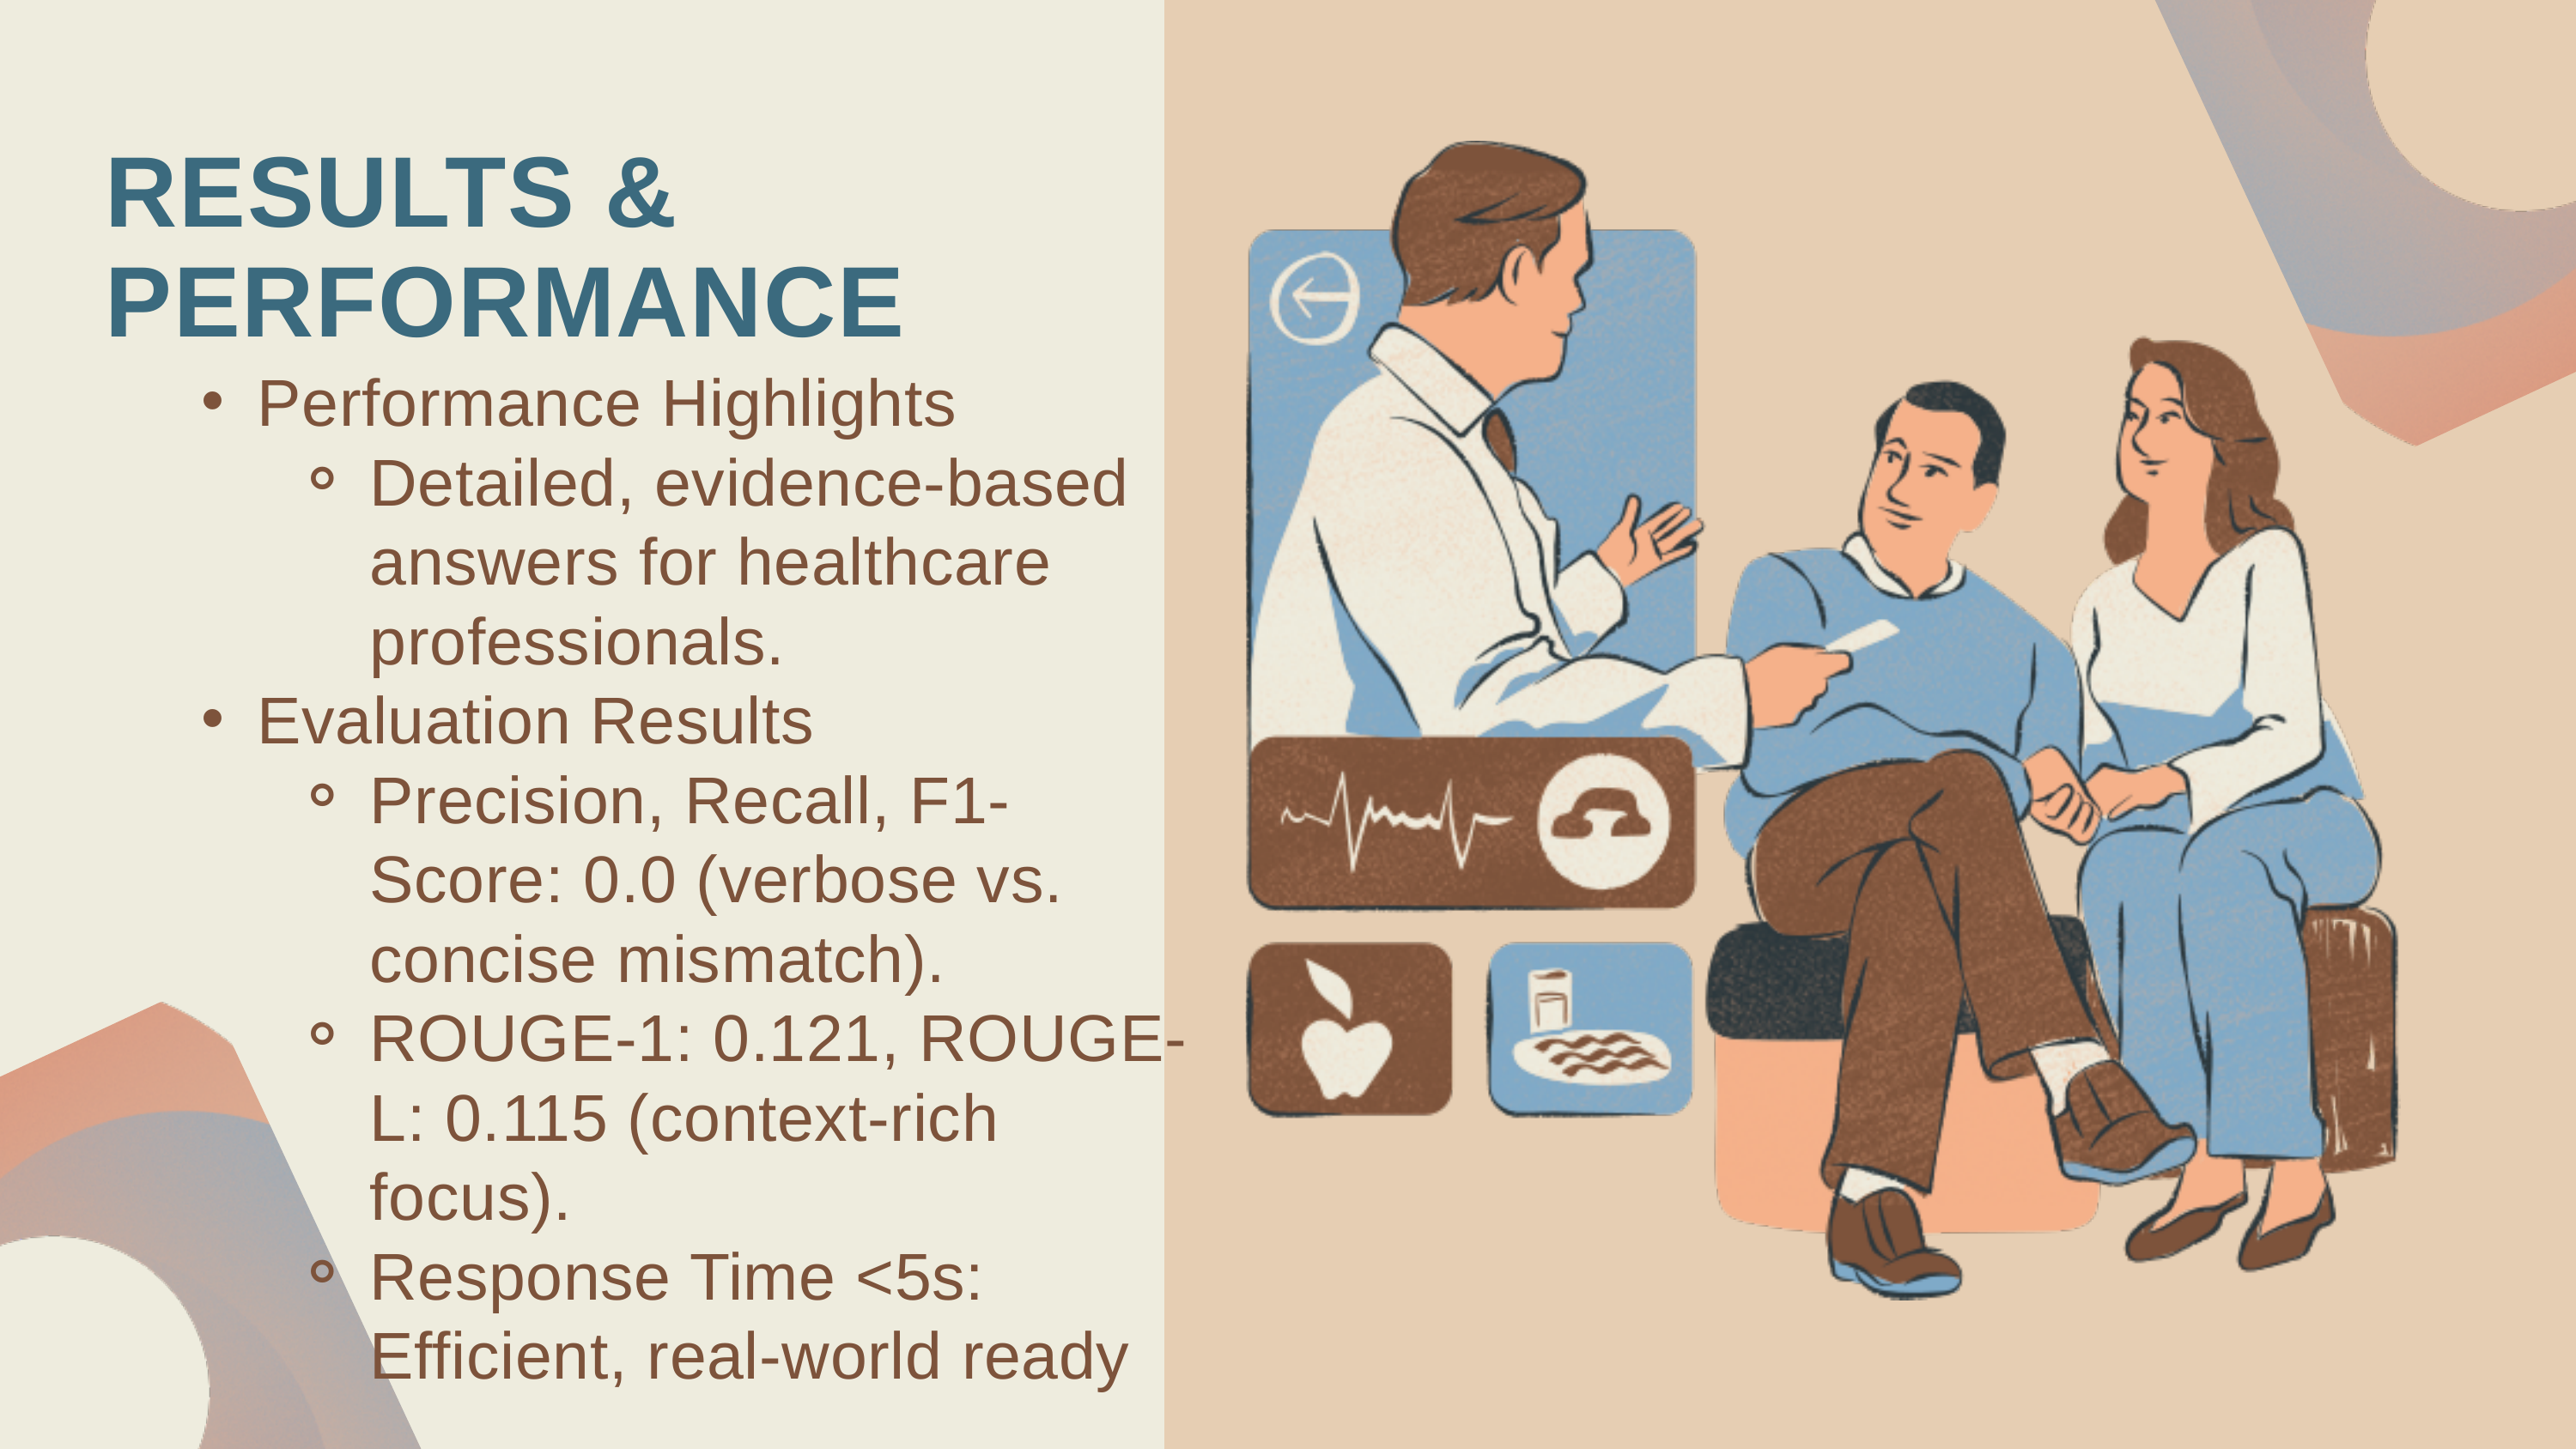

RESULTS & PERFORMANCE

Performance Highlights
Detailed, evidence-based answers for healthcare professionals.
Evaluation Results
Precision, Recall, F1-Score: 0.0 (verbose vs. concise mismatch).
ROUGE-1: 0.121, ROUGE-L: 0.115 (context-rich focus).
Response Time <5s: Efficient, real-world ready